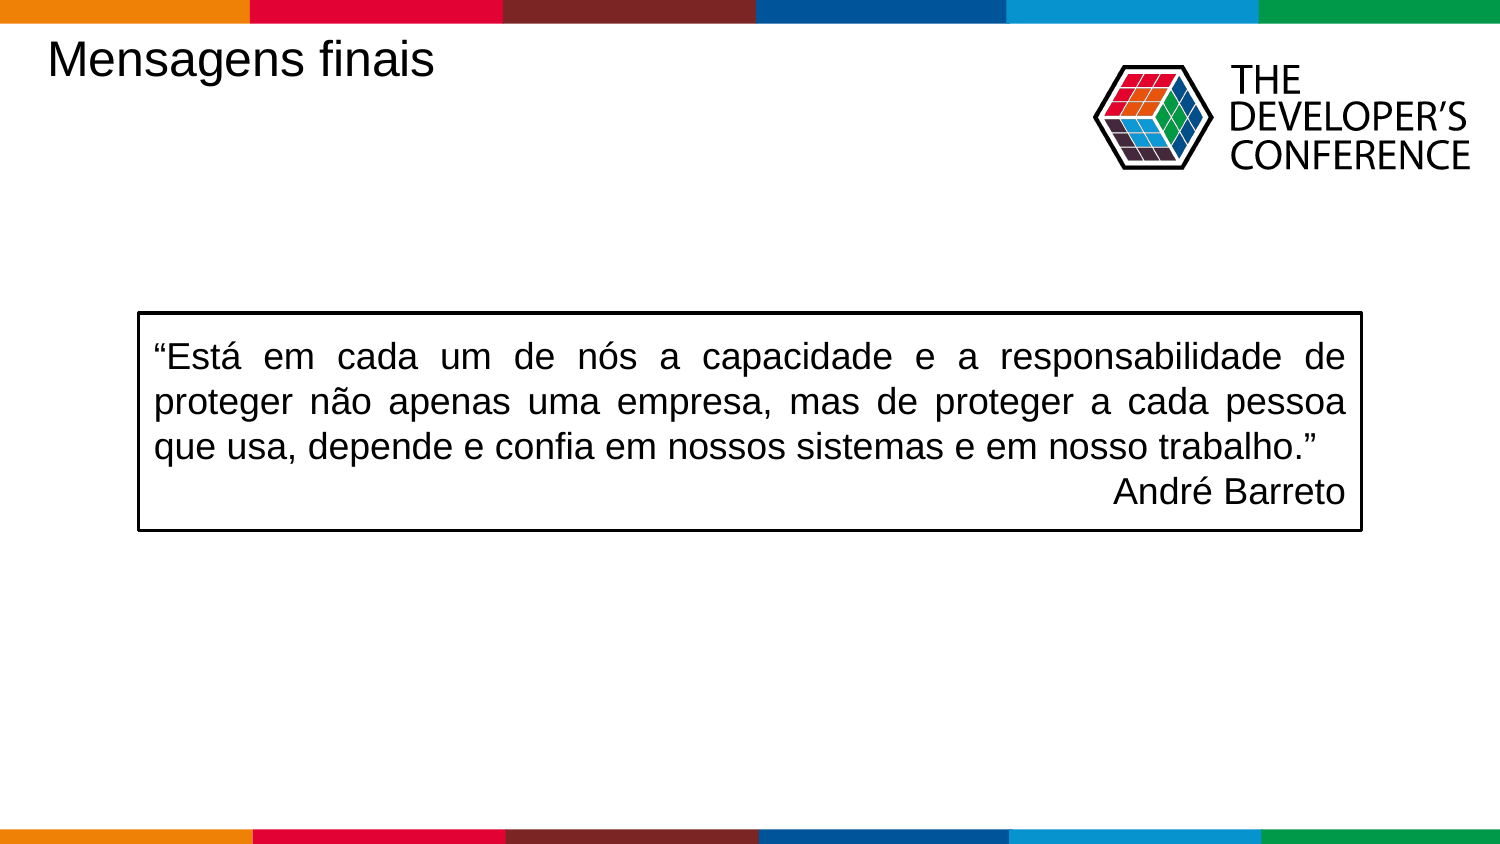

Mensagens finais
“Está em cada um de nós a capacidade e a responsabilidade de proteger não apenas uma empresa, mas de proteger a cada pessoa que usa, depende e confia em nossos sistemas e em nosso trabalho.”
André Barreto